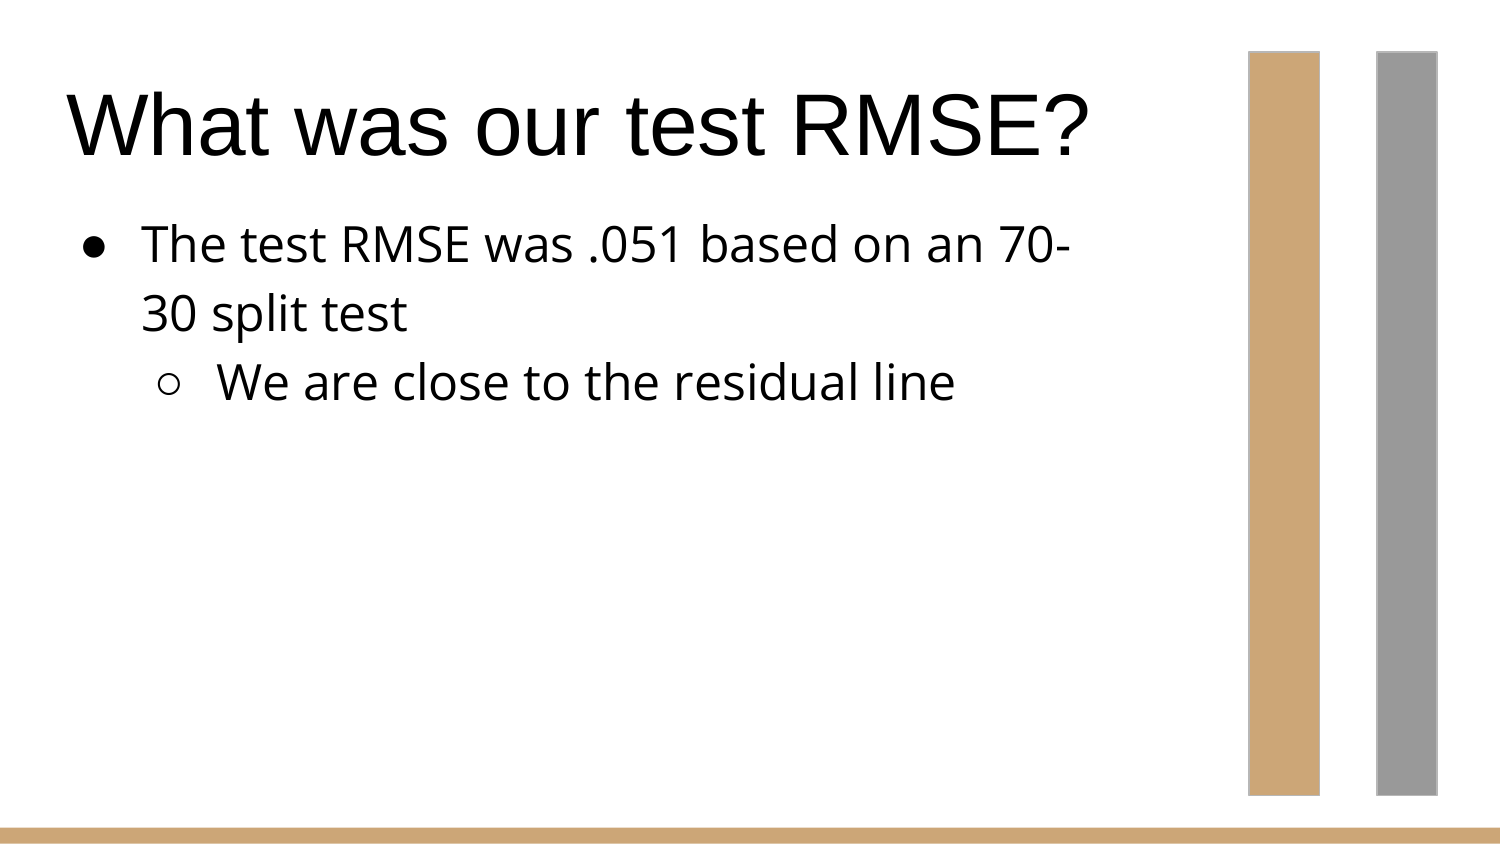

# What was our test RMSE?

The test RMSE was .051 based on an 70-30 split test
We are close to the residual line